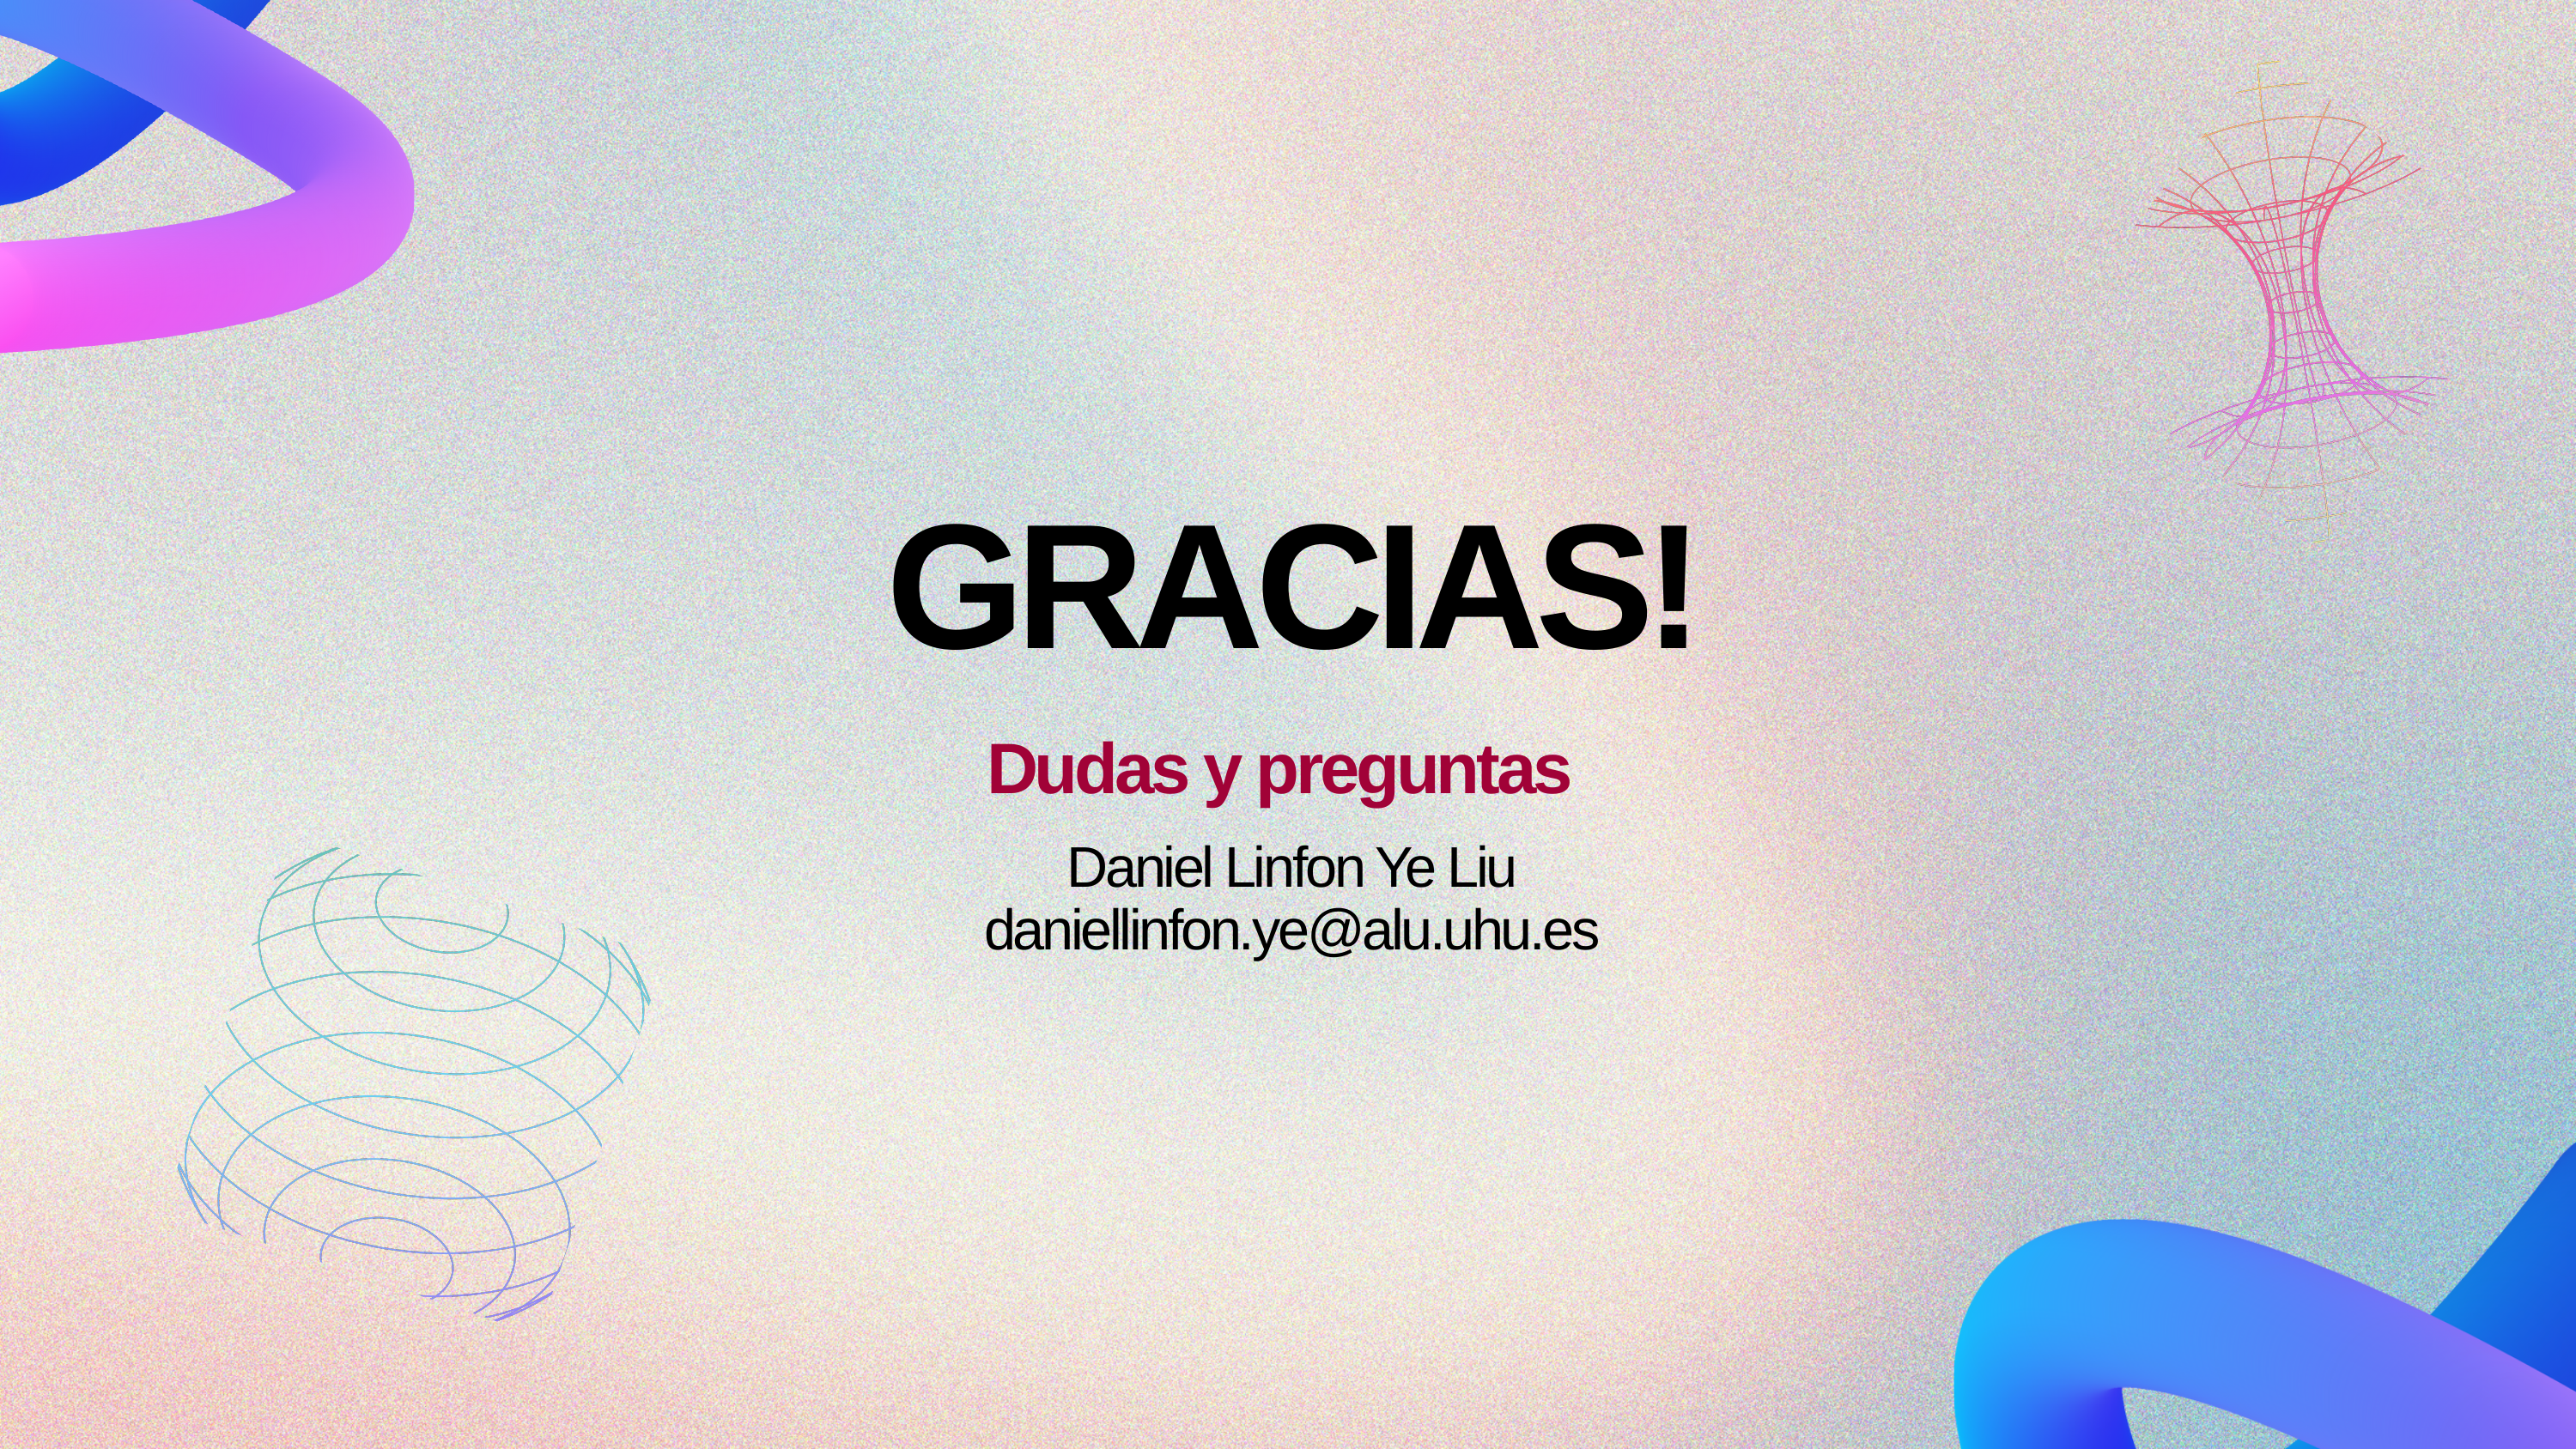

GRACIAS!
Dudas y preguntas
Daniel Linfon Ye Liu
daniellinfon.ye@alu.uhu.es